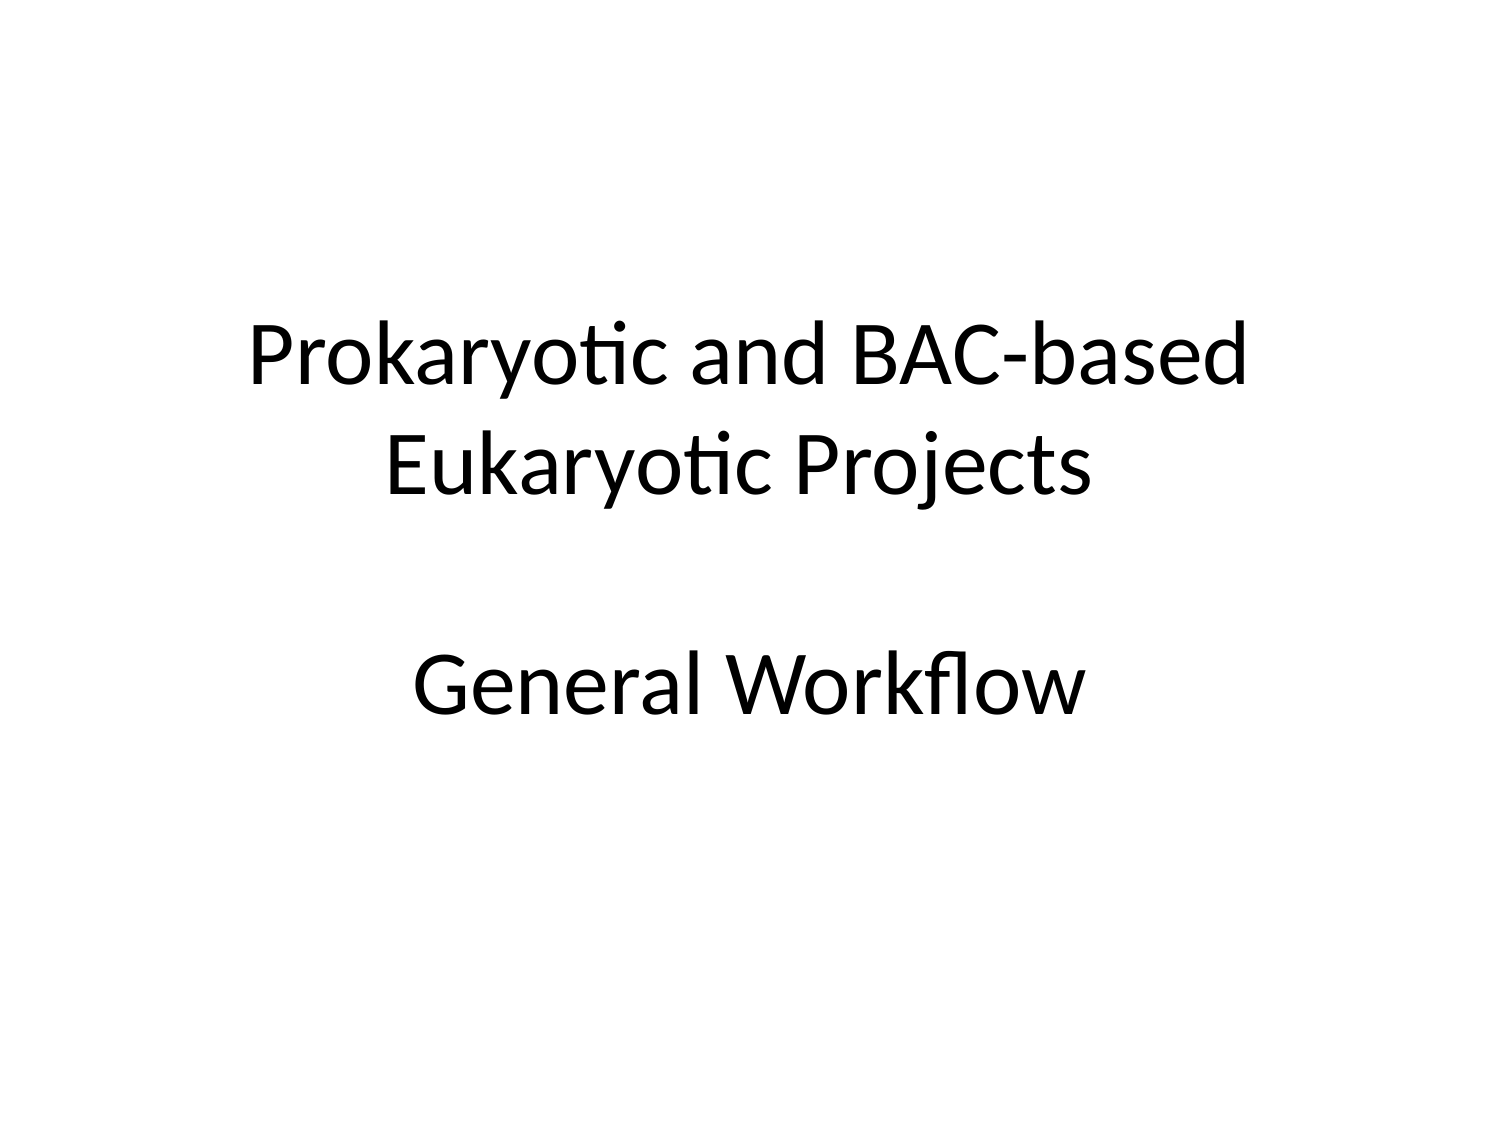

# Prokaryotic and BAC-based Eukaryotic Projects General Workflow